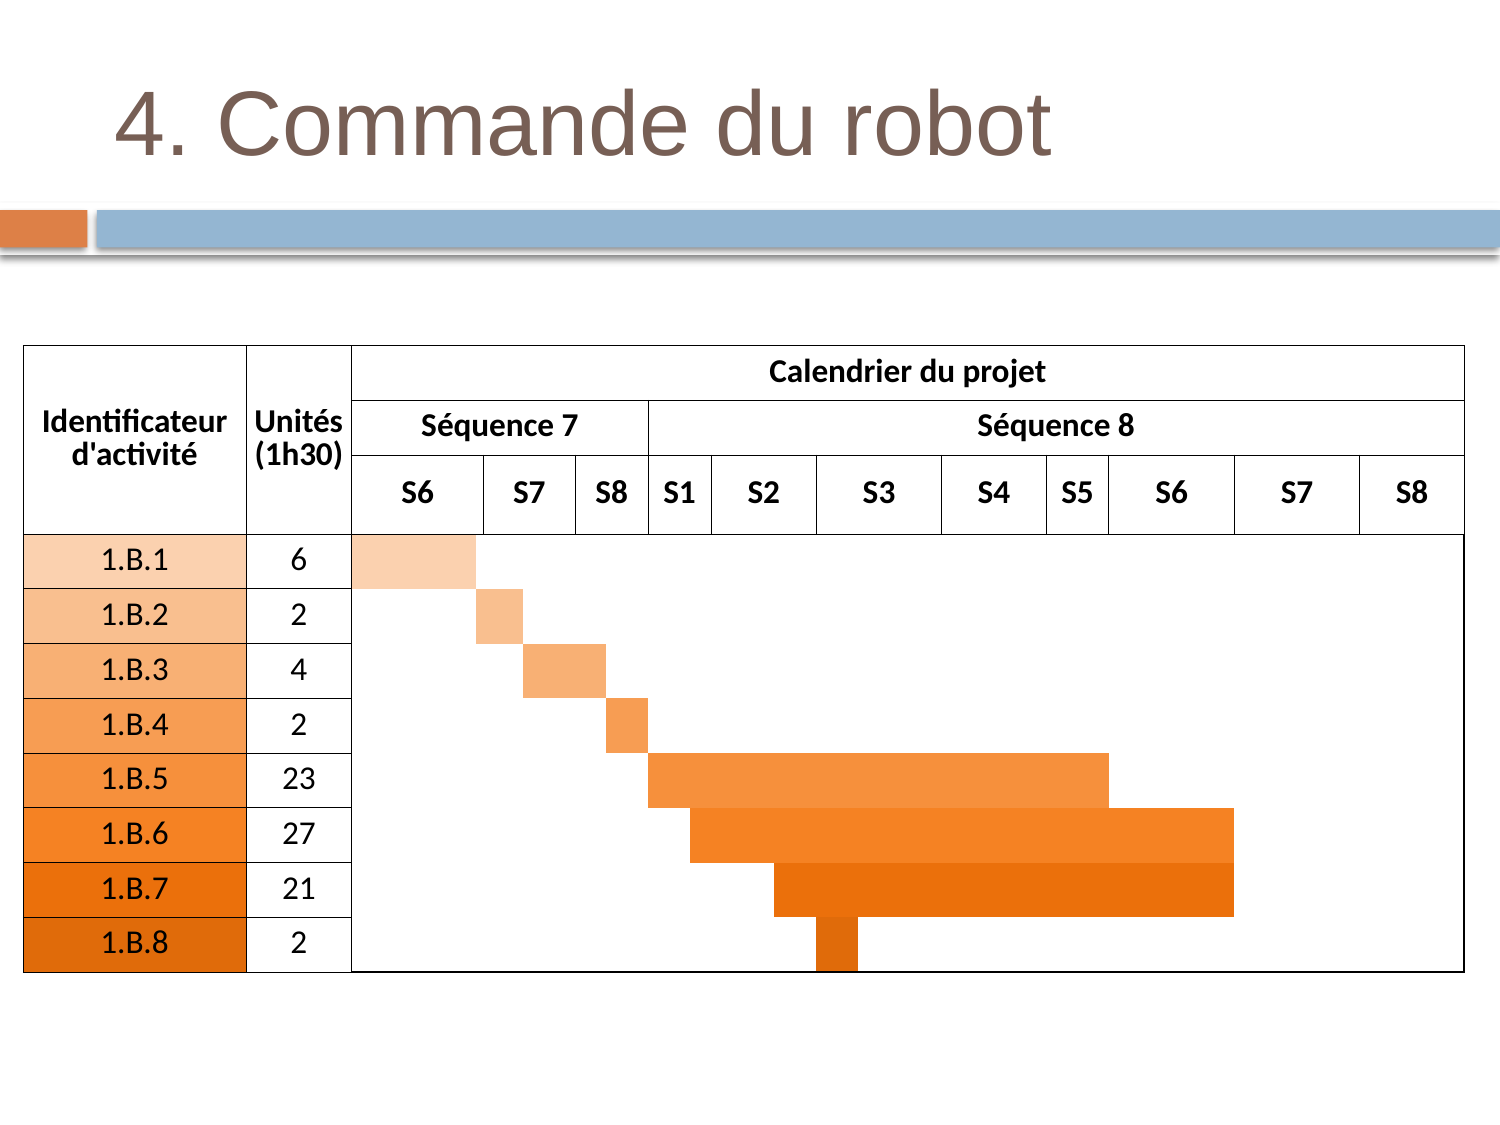

# 4. Commande du robot
| Identificateur d'activité | Unités (1h30) | Calendrier du projet |  |  |  |  |  |  |  |  |  |  |  |  |  |  |  |  |  |  |  |  |  |  |  |  |  |  |  |  |  |  |  |  |  |  |  |  |  |  |  |  |  |  |  |  |  |  |  |  |  |  |  |  |  |  |
| --- | --- | --- | --- | --- | --- | --- | --- | --- | --- | --- | --- | --- | --- | --- | --- | --- | --- | --- | --- | --- | --- | --- | --- | --- | --- | --- | --- | --- | --- | --- | --- | --- | --- | --- | --- | --- | --- | --- | --- | --- | --- | --- | --- | --- | --- | --- | --- | --- | --- | --- | --- | --- | --- | --- | --- | --- |
|  |  | Séquence 7 |  |  |  |  |  |  |  |  |  |  |  |  |  |  |  | Séquence 8 |  |  |  |  |  |  |  |  |  |  |  |  |  |  |  |  |  |  |  |  |  |  |  |  |  |  |  |  |  |  |  |  |  |  |  |  |  |  |
|  |  | S6 |  |  |  |  |  |  | S7 |  |  |  |  | S8 |  |  |  | S1 |  |  | S2 |  |  |  |  | S3 |  |  |  |  |  | S4 |  |  |  |  | S5 |  |  | S6 |  |  |  |  |  | S7 |  |  |  |  |  | S8 |  |  |  |  |
| 1.B.1 | 6 |  |  |  |  |  |  |  |  |  |  |  |  |  |  |  |  |  |  |  |  |  |  |  |  |  |  |  |  |  |  |  |  |  |  |  |  |  |  |  |  |  |  |  |  |  |  |  |  |  |  |  |  |  |  |  |
| 1.B.2 | 2 |  |  |  |  |  |  |  |  |  |  |  |  |  |  |  |  |  |  |  |  |  |  |  |  |  |  |  |  |  |  |  |  |  |  |  |  |  |  |  |  |  |  |  |  |  |  |  |  |  |  |  |  |  |  |  |
| 1.B.3 | 4 |  |  |  |  |  |  |  |  |  |  |  |  |  |  |  |  |  |  |  |  |  |  |  |  |  |  |  |  |  |  |  |  |  |  |  |  |  |  |  |  |  |  |  |  |  |  |  |  |  |  |  |  |  |  |  |
| 1.B.4 | 2 |  |  |  |  |  |  |  |  |  |  |  |  |  |  |  |  |  |  |  |  |  |  |  |  |  |  |  |  |  |  |  |  |  |  |  |  |  |  |  |  |  |  |  |  |  |  |  |  |  |  |  |  |  |  |  |
| 1.B.5 | 23 |  |  |  |  |  |  |  |  |  |  |  |  |  |  |  |  |  |  |  |  |  |  |  |  |  |  |  |  |  |  |  |  |  |  |  |  |  |  |  |  |  |  |  |  |  |  |  |  |  |  |  |  |  |  |  |
| 1.B.6 | 27 |  |  |  |  |  |  |  |  |  |  |  |  |  |  |  |  |  |  |  |  |  |  |  |  |  |  |  |  |  |  |  |  |  |  |  |  |  |  |  |  |  |  |  |  |  |  |  |  |  |  |  |  |  |  |  |
| 1.B.7 | 21 |  |  |  |  |  |  |  |  |  |  |  |  |  |  |  |  |  |  |  |  |  |  |  |  |  |  |  |  |  |  |  |  |  |  |  |  |  |  |  |  |  |  |  |  |  |  |  |  |  |  |  |  |  |  |  |
| 1.B.8 | 2 |  |  |  |  |  |  |  |  |  |  |  |  |  |  |  |  |  |  |  |  |  |  |  |  |  |  |  |  |  |  |  |  |  |  |  |  |  |  |  |  |  |  |  |  |  |  |  |  |  |  |  |  |  |  |  |